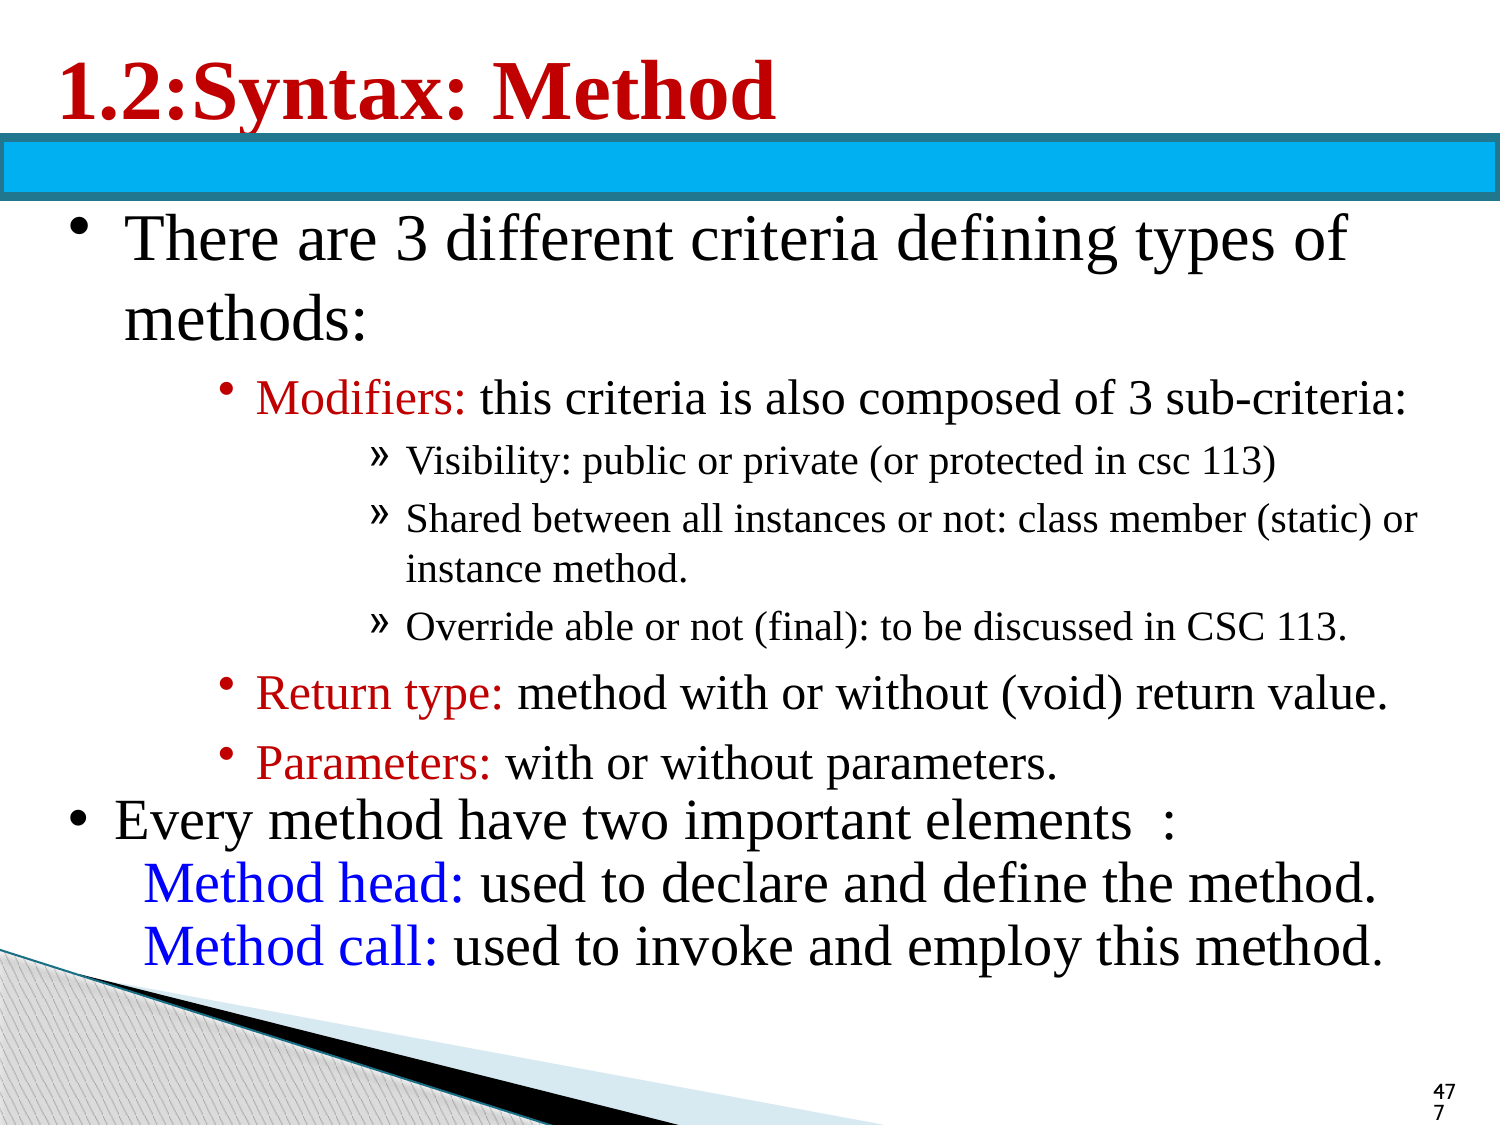

# 1.2:Syntax: Method

There are 3 different criteria defining types of methods:
Modifiers: this criteria is also composed of 3 sub-criteria:
Visibility: public or private (or protected in csc 113)
Shared between all instances or not: class member (static) or instance method.
Override able or not (final): to be discussed in CSC 113.
Return type: method with or without (void) return value.
Parameters: with or without parameters.
Every method have two important elements  :
Method head: used to declare and define the method.
Method call: used to invoke and employ this method.

477